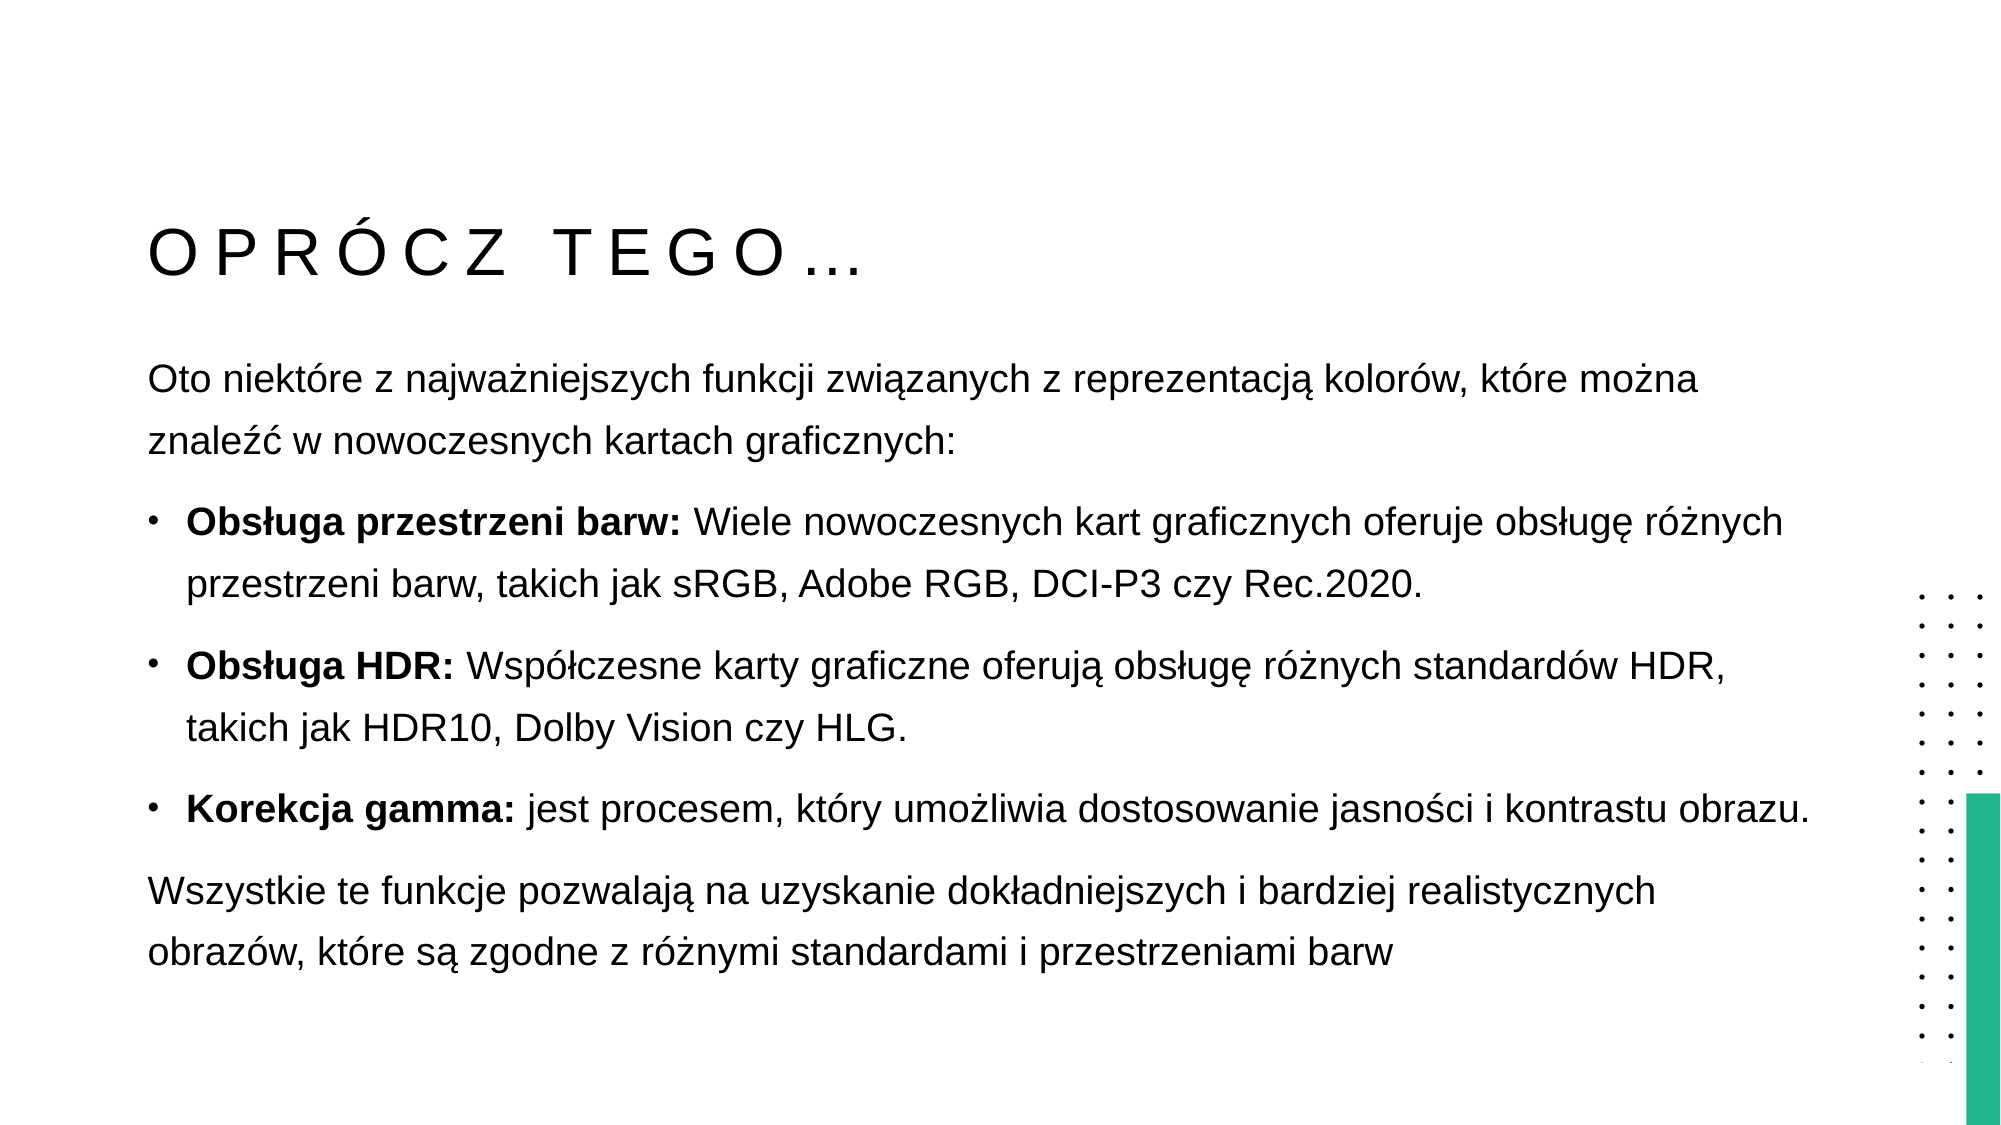

# Oprócz tego…
Oto niektóre z najważniejszych funkcji związanych z reprezentacją kolorów, które można znaleźć w nowoczesnych kartach graficznych:
Obsługa przestrzeni barw: Wiele nowoczesnych kart graficznych oferuje obsługę różnych przestrzeni barw, takich jak sRGB, Adobe RGB, DCI-P3 czy Rec.2020.
Obsługa HDR: Współczesne karty graficzne oferują obsługę różnych standardów HDR, takich jak HDR10, Dolby Vision czy HLG.
Korekcja gamma: jest procesem, który umożliwia dostosowanie jasności i kontrastu obrazu.
Wszystkie te funkcje pozwalają na uzyskanie dokładniejszych i bardziej realistycznych obrazów, które są zgodne z różnymi standardami i przestrzeniami barw